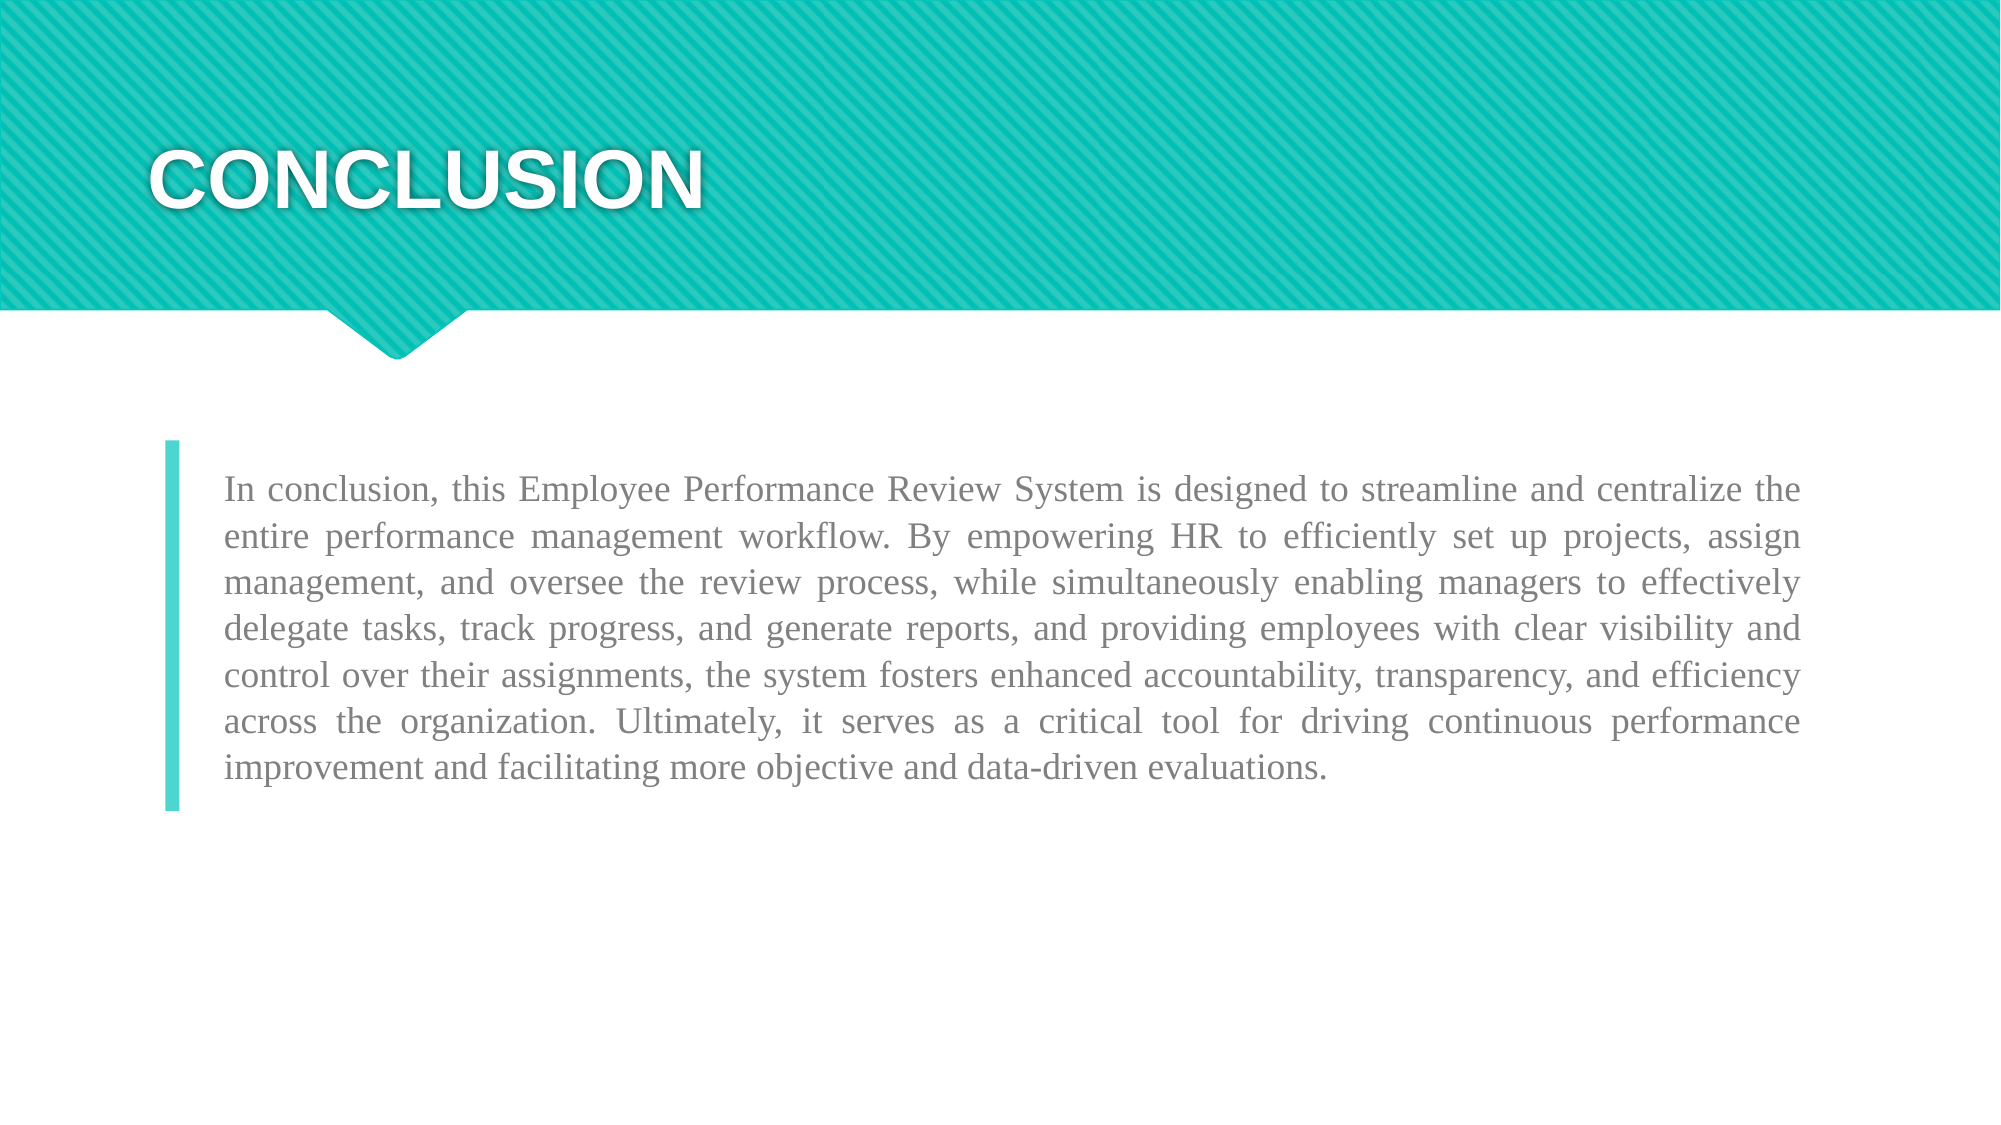

# CONCLUSION

In conclusion, this Employee Performance Review System is designed to streamline and centralize the entire performance management workflow. By empowering HR to efficiently set up projects, assign management, and oversee the review process, while simultaneously enabling managers to effectively delegate tasks, track progress, and generate reports, and providing employees with clear visibility and control over their assignments, the system fosters enhanced accountability, transparency, and efficiency across the organization. Ultimately, it serves as a critical tool for driving continuous performance improvement and facilitating more objective and data-driven evaluations.